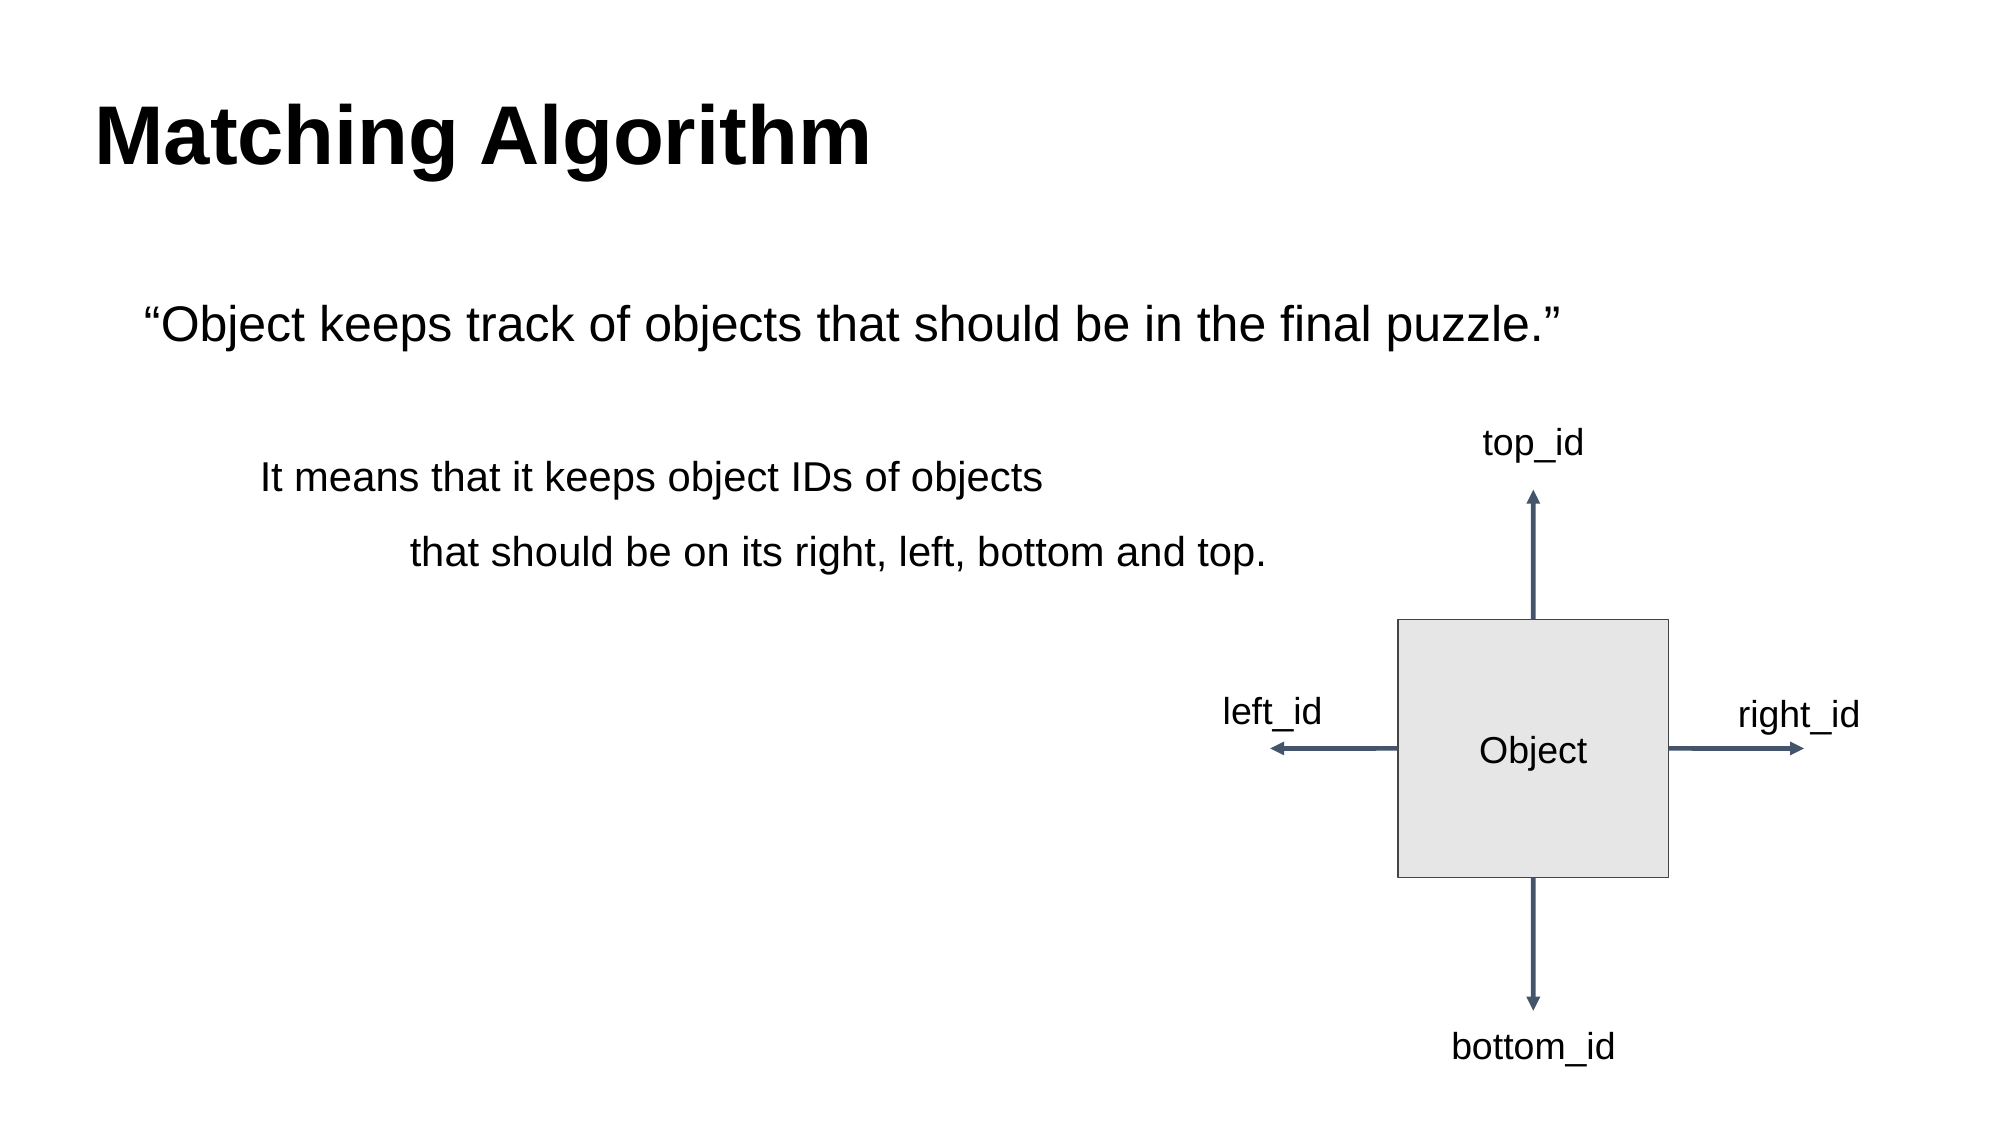

Matching Algorithm
“Object keeps track of objects that should be in the final puzzle.”
top_id
It means that it keeps object IDs of objects
	that should be on its right, left, bottom and top.
Object
left_id
right_id
bottom_id